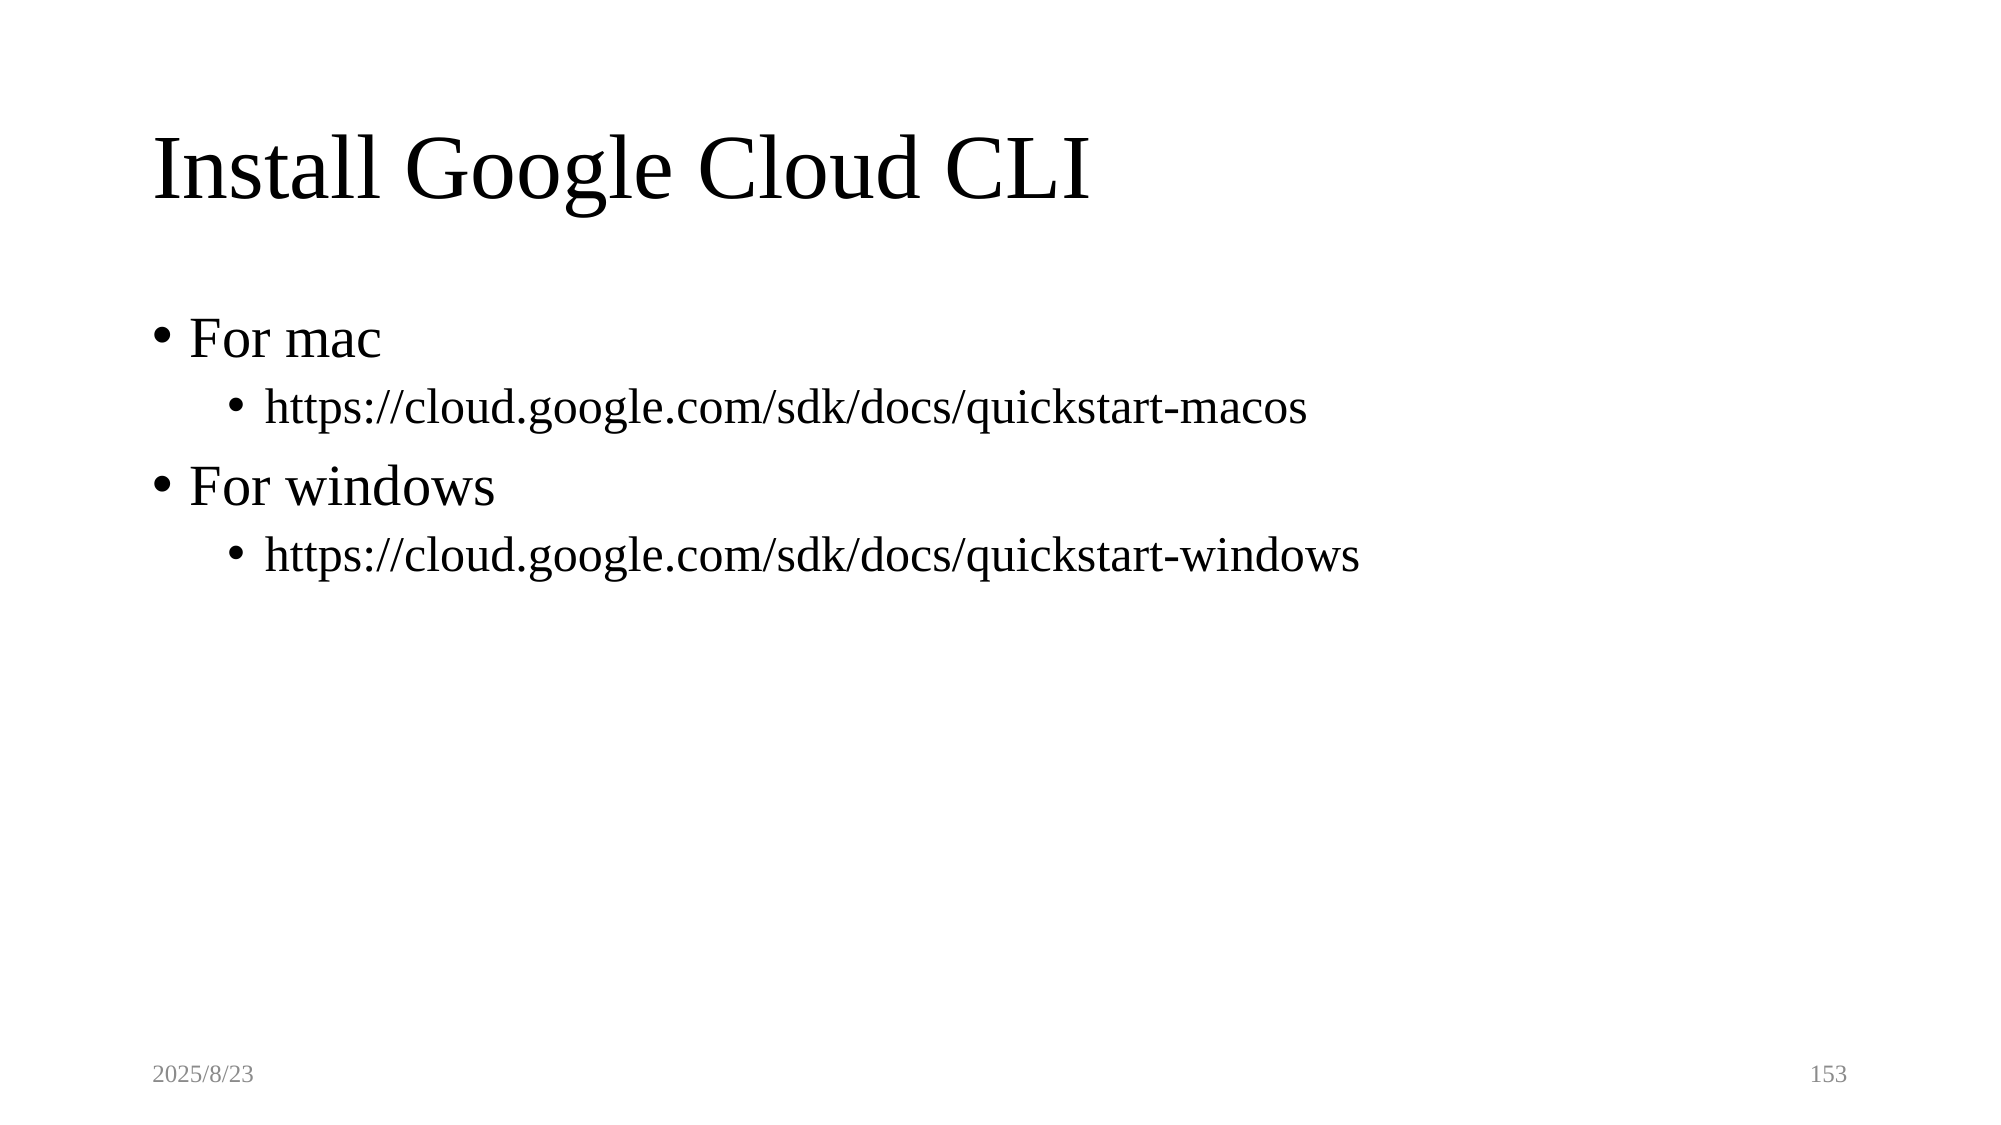

# Install Google Cloud CLI
For mac
https://cloud.google.com/sdk/docs/quickstart-macos
For windows
https://cloud.google.com/sdk/docs/quickstart-windows
2025/8/23
153